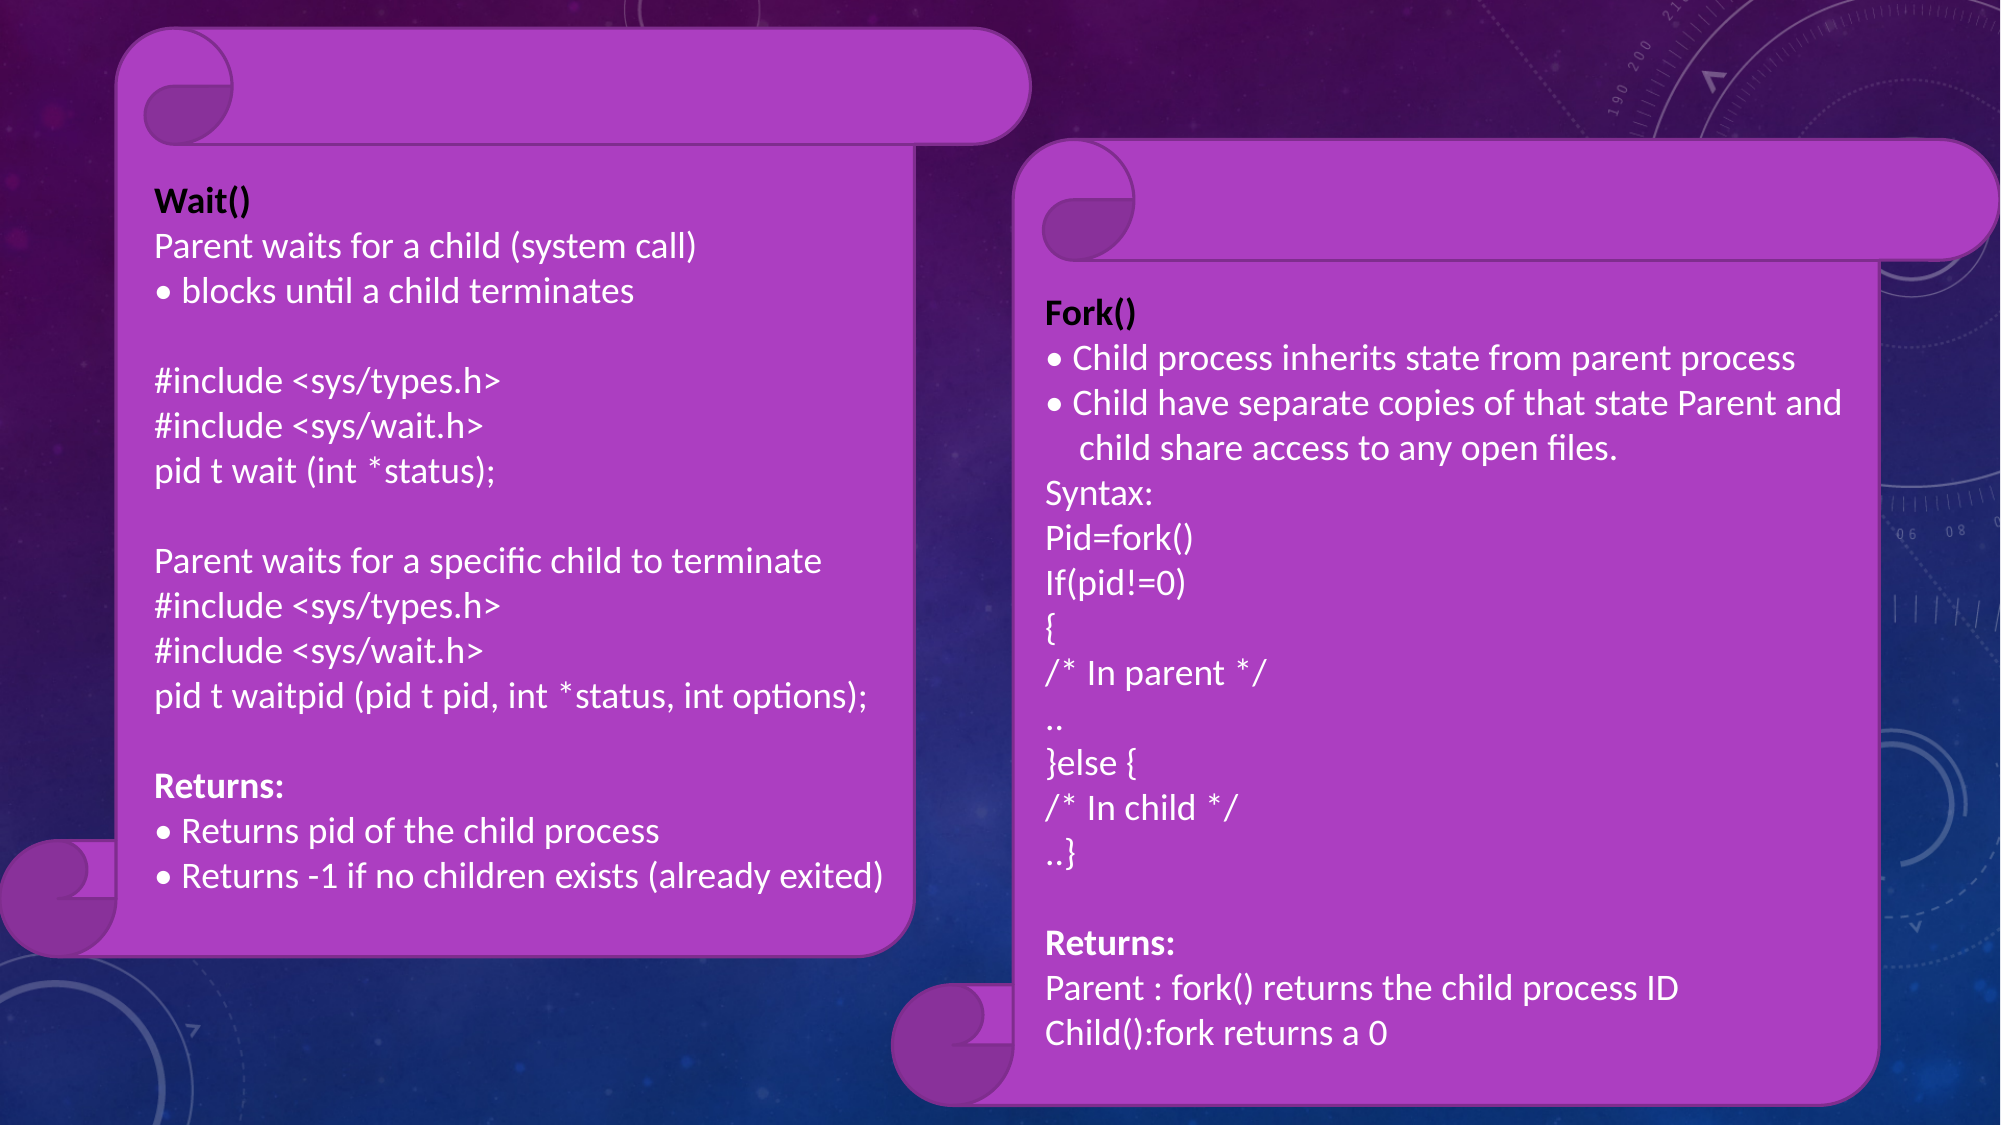

Wait()
Parent waits for a child (system call)
• blocks until a child terminates

#include <sys/types.h>
#include <sys/wait.h>
pid t wait (int *status);

Parent waits for a specific child to terminate
#include <sys/types.h>
#include <sys/wait.h>
pid t waitpid (pid t pid, int *status, int options);

Returns:
• Returns pid of the child process
• Returns -1 if no children exists (already exited)
Fork()
• Child process inherits state from parent process
• Child have separate copies of that state Parent and
    child share access to any open files.
Syntax:
Pid=fork()
If(pid!=0)
{
/* In parent */
..
}else {
/* In child */
..}

Returns:
Parent : fork() returns the child process ID
Child():fork returns a 0